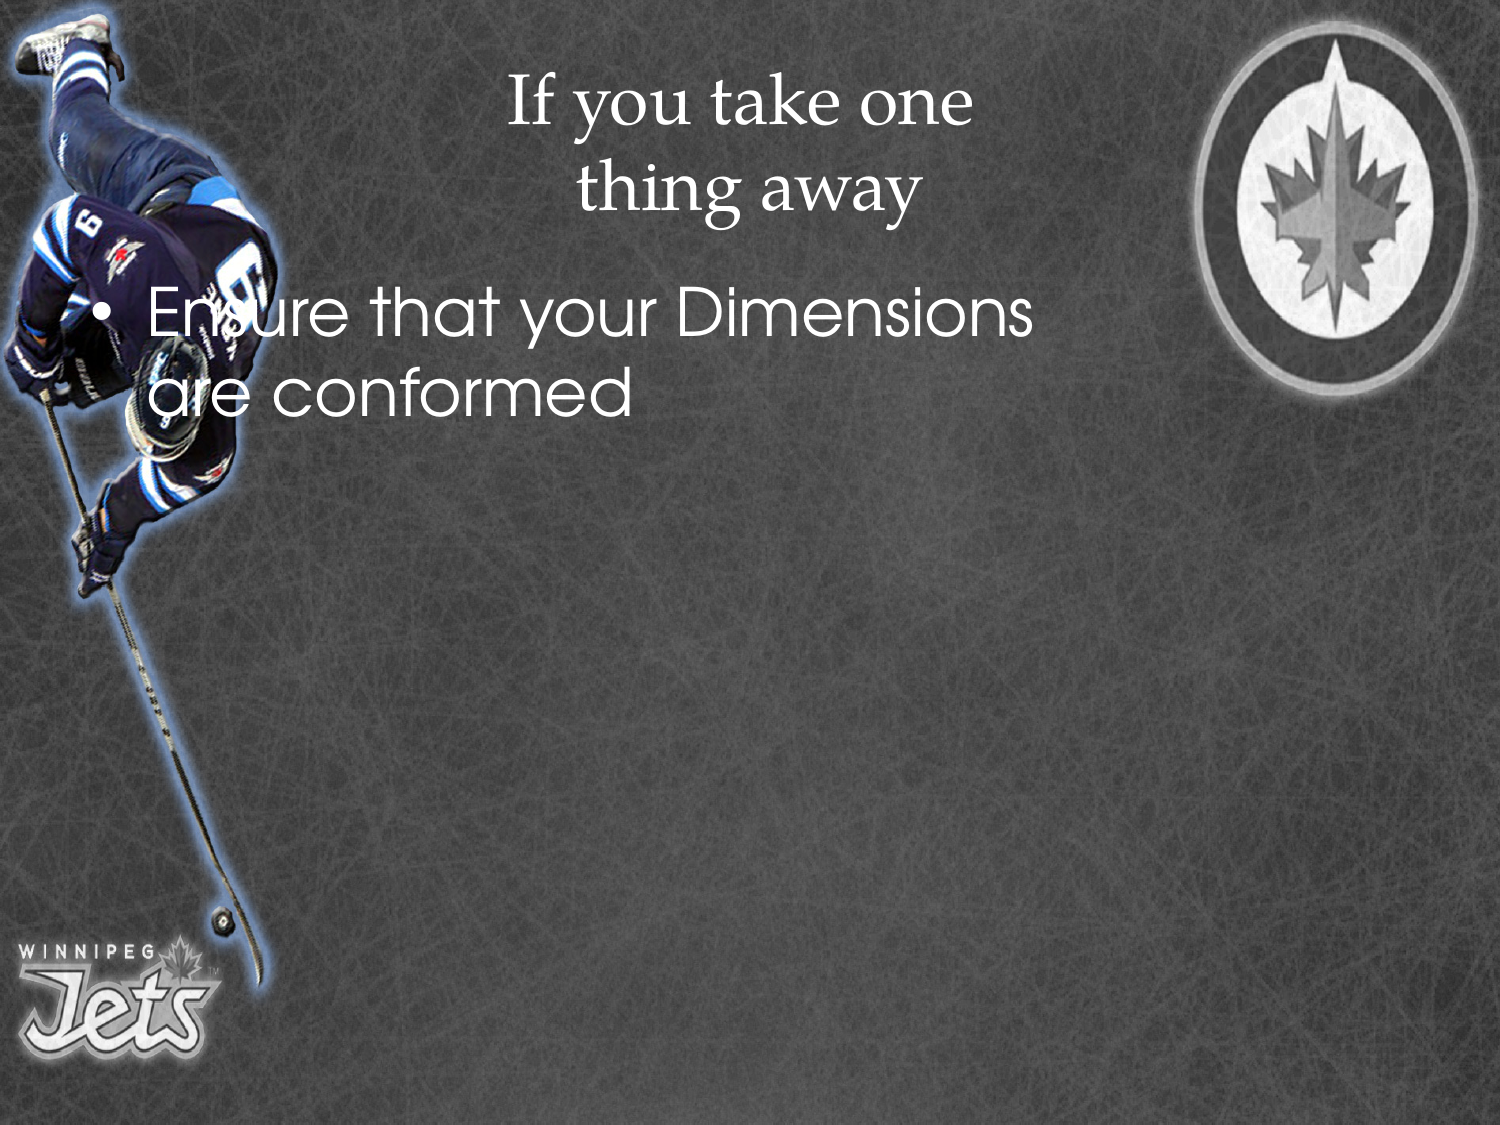

# If you take one thing away
Ensure that your Dimensions are conformed